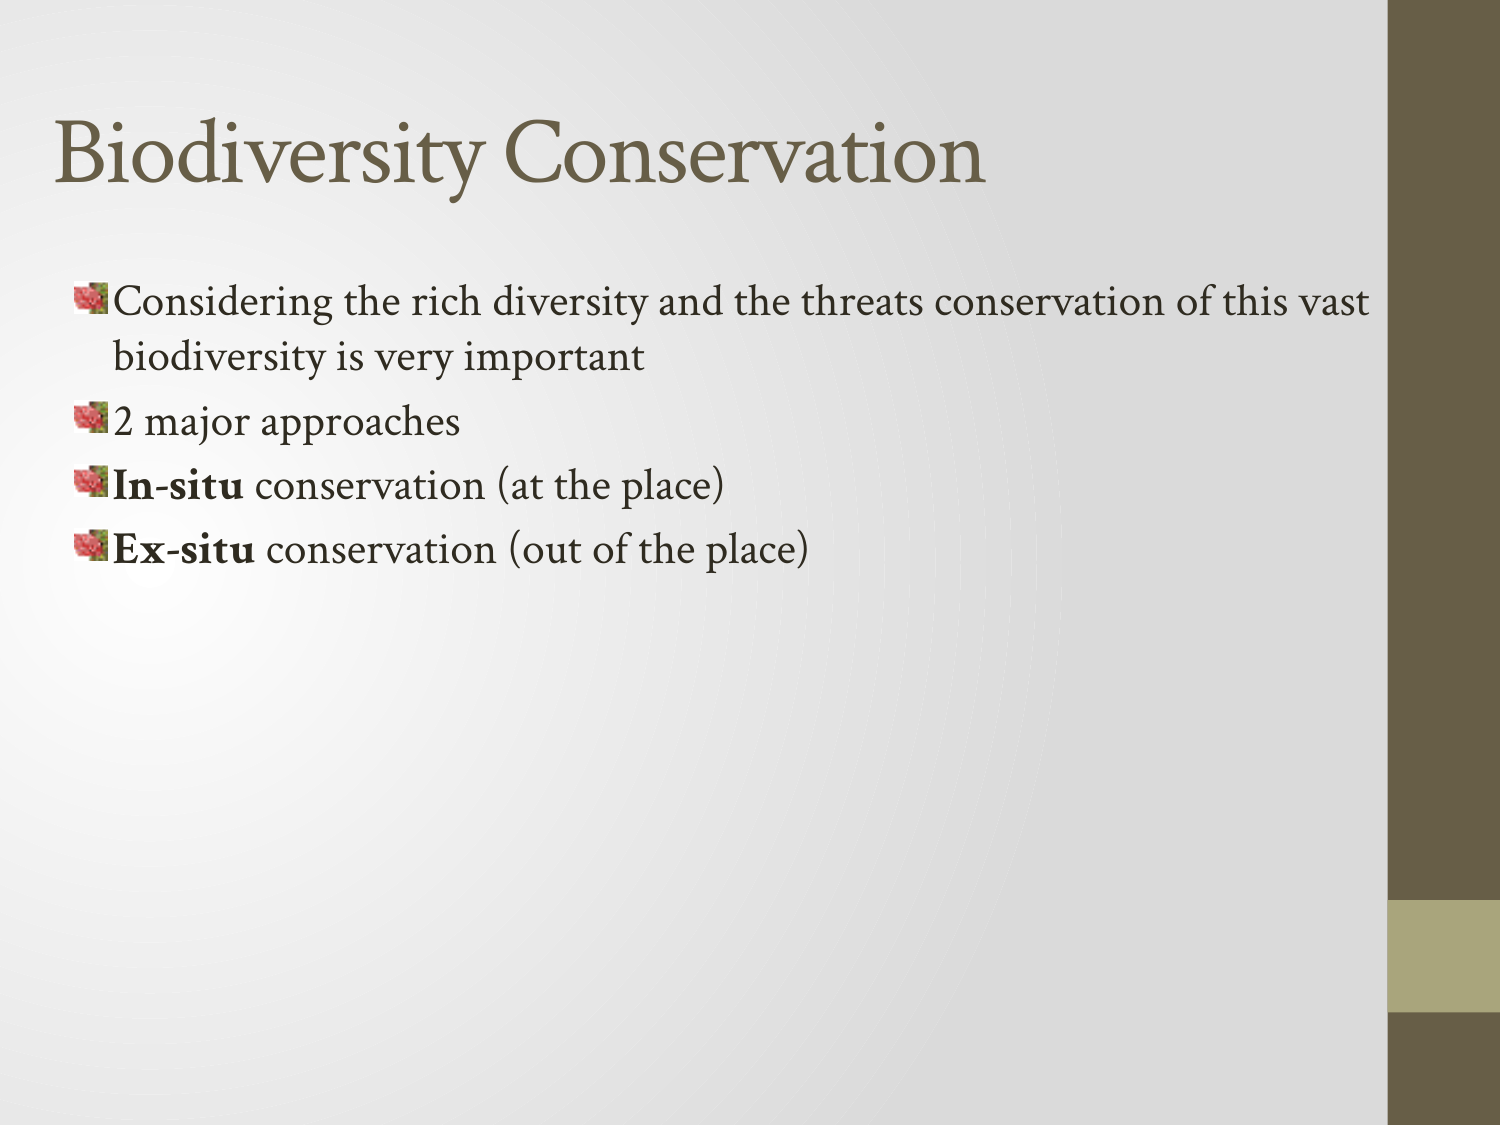

# Biodiversity Conservation
Considering the rich diversity and the threats conservation of this vast biodiversity is very important
2 major approaches
In-situ conservation (at the place)
Ex-situ conservation (out of the place)